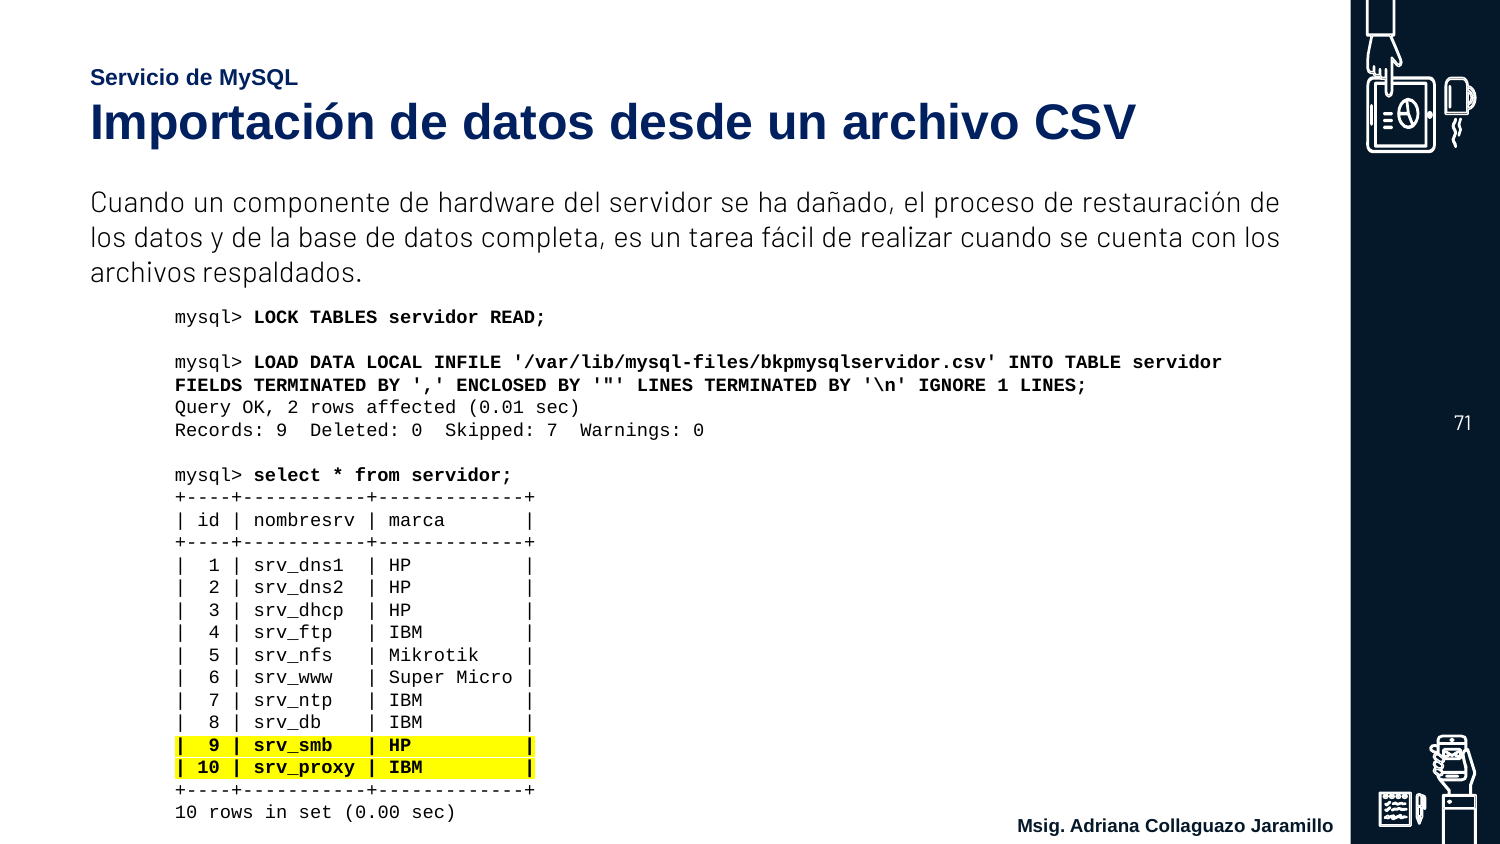

# Servicio de MySQL Importación de datos desde un archivo CSV
Cuando un componente de hardware del servidor se ha dañado, el proceso de restauración de los datos y de la base de datos completa, es un tarea fácil de realizar cuando se cuenta con los archivos respaldados.
mysql> LOCK TABLES servidor READ;

mysql> LOAD DATA LOCAL INFILE '/var/lib/mysql-files/bkpmysqlservidor.csv' INTO TABLE servidor FIELDS TERMINATED BY ',' ENCLOSED BY '"' LINES TERMINATED BY '\n' IGNORE 1 LINES;
Query OK, 2 rows affected (0.01 sec)
Records: 9  Deleted: 0  Skipped: 7  Warnings: 0

mysql> select * from servidor;
+----+-----------+-------------+
| id | nombresrv | marca       |
+----+-----------+-------------+
|  1 | srv_dns1  | HP          |
|  2 | srv_dns2  | HP          |
|  3 | srv_dhcp  | HP          |
|  4 | srv_ftp   | IBM         |
|  5 | srv_nfs   | Mikrotik    |
|  6 | srv_www   | Super Micro |
|  7 | srv_ntp   | IBM         |
|  8 | srv_db    | IBM         |
|  9 | srv_smb   | HP          |
| 10 | srv_proxy | IBM         |
+----+-----------+-------------+
10 rows in set (0.00 sec)
71